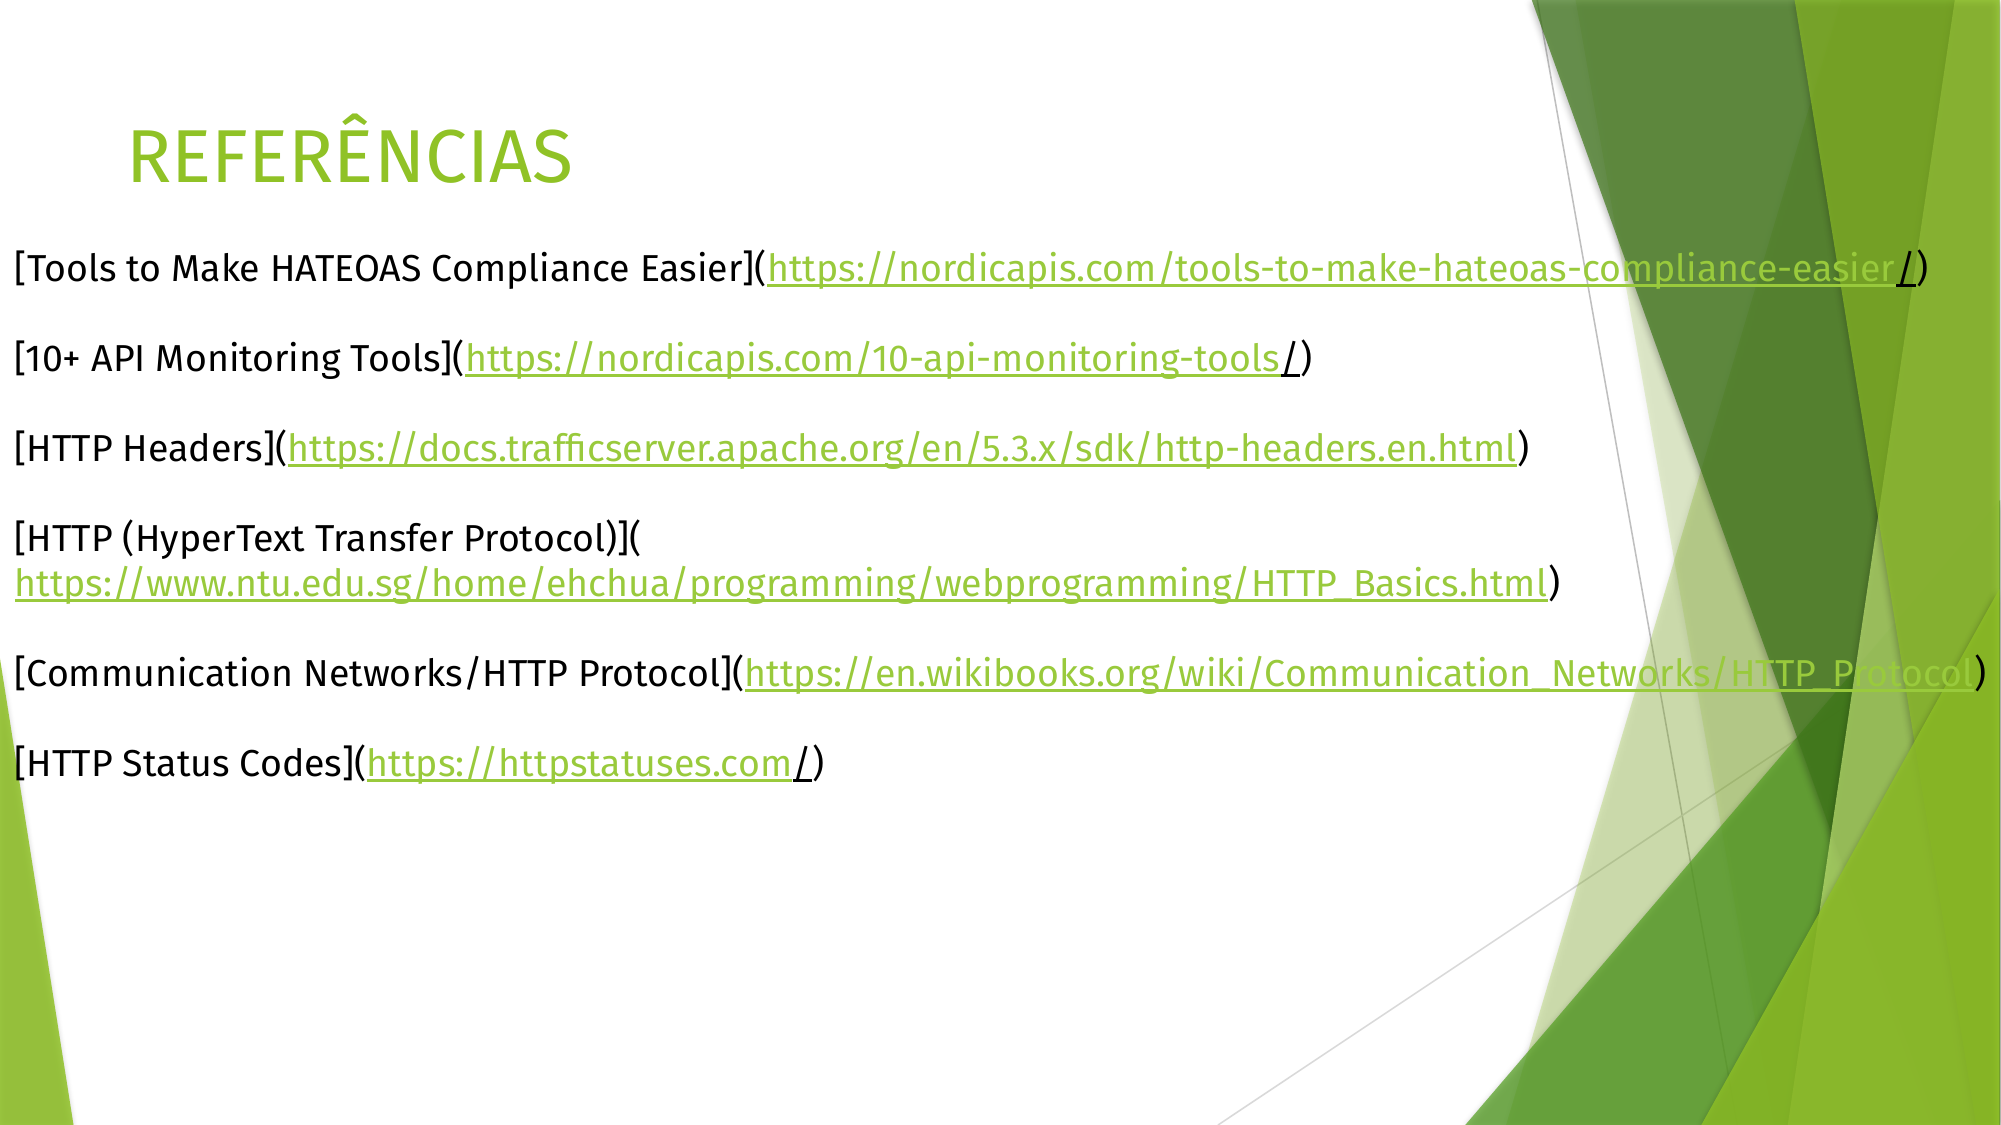

# REFERÊNCIAS

[Tools to Make HATEOAS Compliance Easier](https://nordicapis.com/tools-to-make-hateoas-compliance-easier/)

[10+ API Monitoring Tools](https://nordicapis.com/10-api-monitoring-tools/)

[HTTP Headers](https://docs.trafficserver.apache.org/en/5.3.x/sdk/http-headers.en.html)

[HTTP (HyperText Transfer Protocol)](https://www.ntu.edu.sg/home/ehchua/programming/webprogramming/HTTP_Basics.html)

[Communication Networks/HTTP Protocol](https://en.wikibooks.org/wiki/Communication_Networks/HTTP_Protocol)

[HTTP Status Codes](https://httpstatuses.com/)